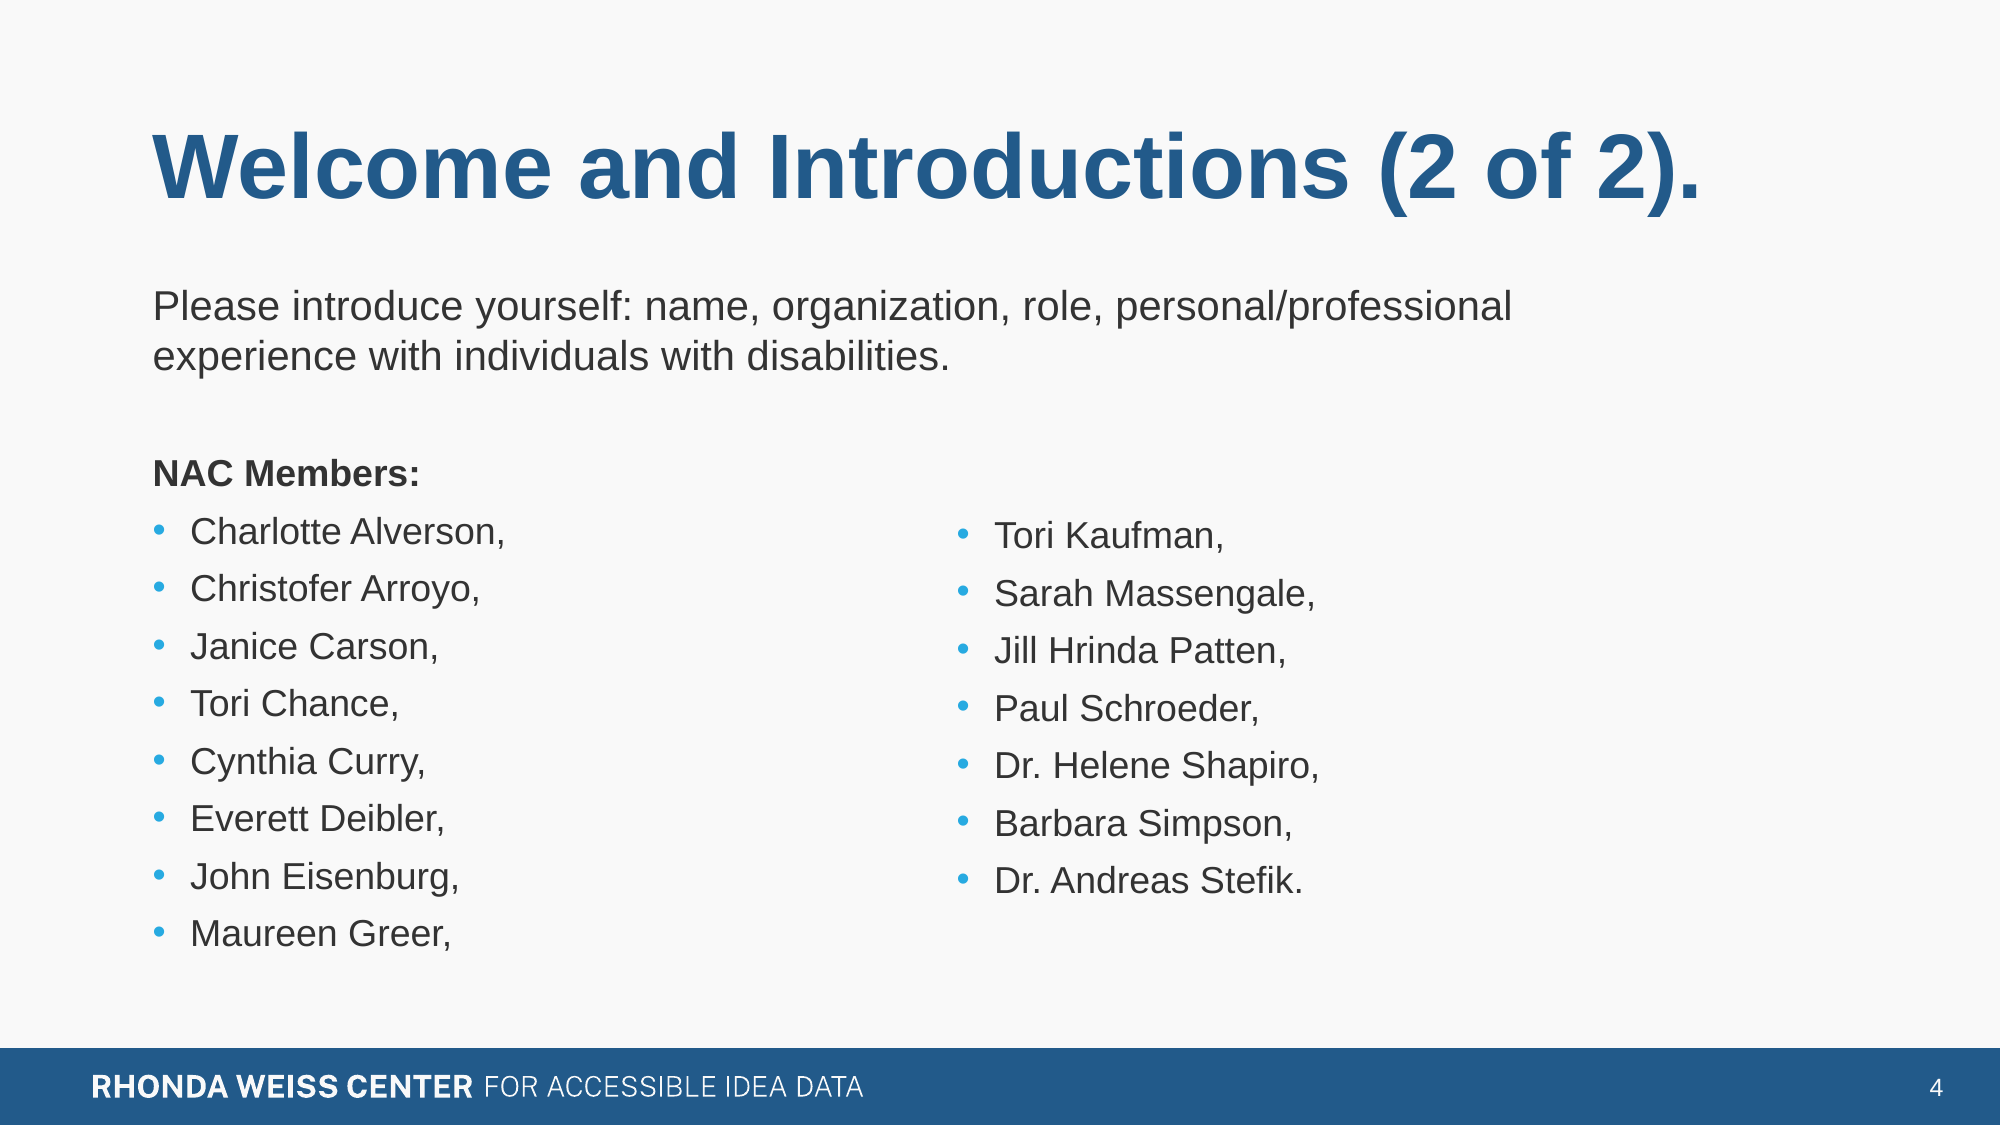

# Welcome and Introductions (2 of 2).
Please introduce yourself: name, organization, role, personal/professional experience with individuals with disabilities.

NAC Members:
Charlotte Alverson,
Christofer Arroyo,
Janice Carson,
Tori Chance,
Cynthia Curry,
Everett Deibler,
John Eisenburg,
Maureen Greer,

Tori Kaufman,
Sarah Massengale,
Jill Hrinda Patten,
Paul Schroeder,
Dr. Helene Shapiro,
Barbara Simpson,
Dr. Andreas Stefik.